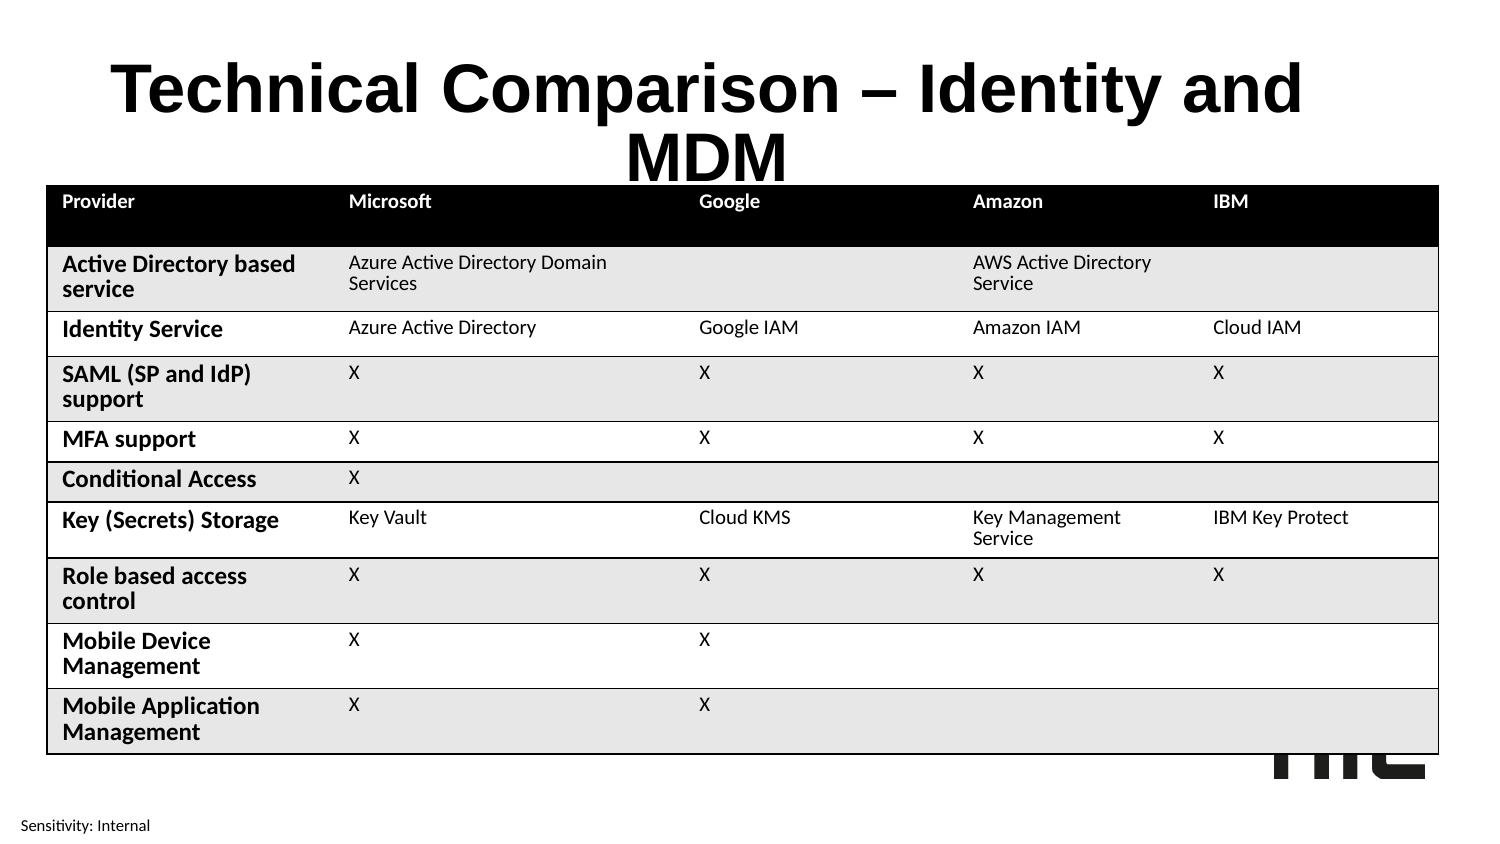

# Technical Comparison – Identity and MDM
| Provider | Microsoft | Google | Amazon | IBM |
| --- | --- | --- | --- | --- |
| Active Directory based service | Azure Active Directory Domain Services |  | AWS Active Directory Service |  |
| Identity Service | Azure Active Directory | Google IAM | Amazon IAM | Cloud IAM |
| SAML (SP and IdP) support | X | X | X | X |
| MFA support | X | X | X | X |
| Conditional Access | X |  |  |  |
| Key (Secrets) Storage | Key Vault | Cloud KMS | Key Management Service | IBM Key Protect |
| Role based access control | X | X | X | X |
| Mobile Device Management | X | X |  |  |
| Mobile Application Management | X | X |  |  |